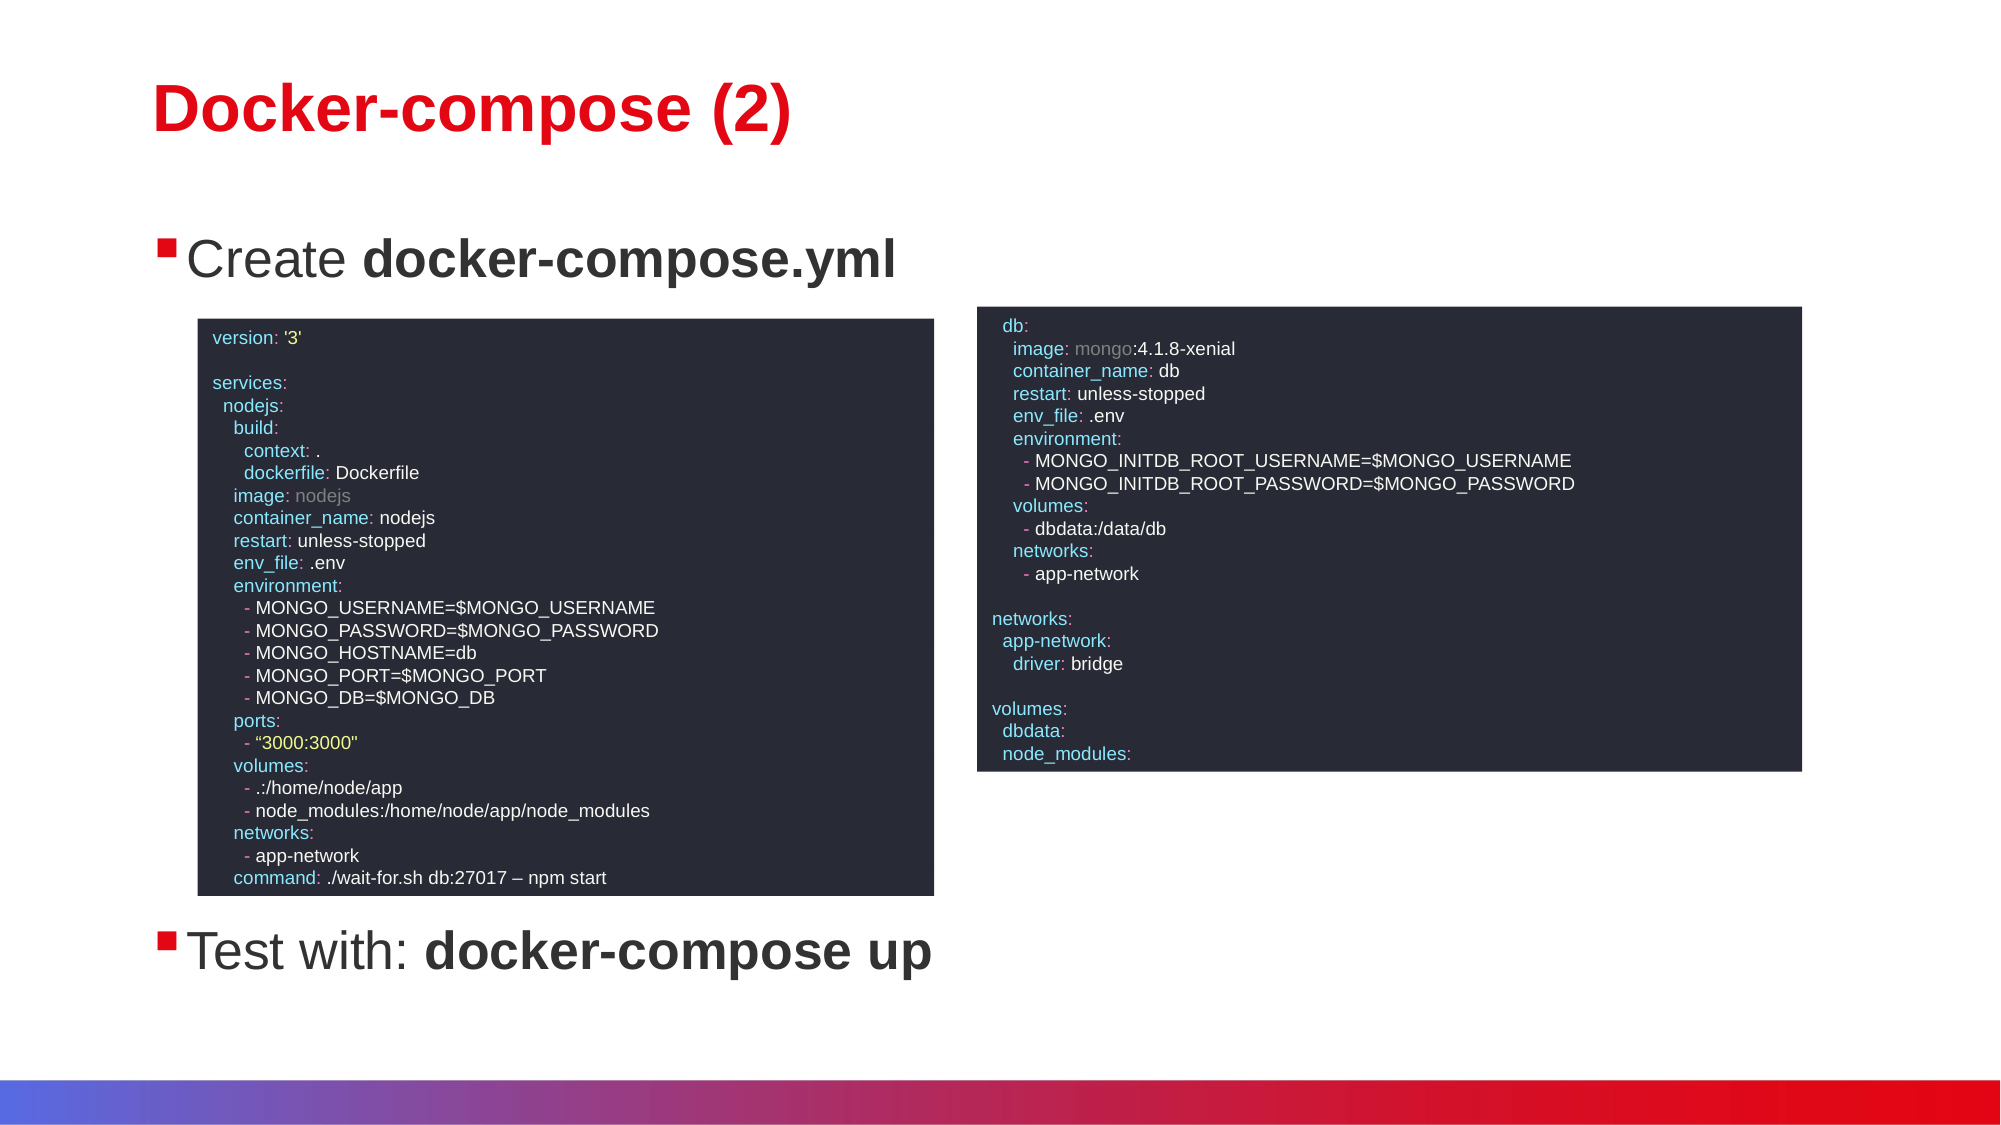

# Docker-compose (2)
Create docker-compose.yml

Test with: docker-compose up

version: '3'
services:
  nodejs:
    build:
      context: .
      dockerfile: Dockerfile
    image: nodejs
    container_name: nodejs
    restart: unless-stopped
    env_file: .env
    environment:
      - MONGO_USERNAME=$MONGO_USERNAME
      - MONGO_PASSWORD=$MONGO_PASSWORD
      - MONGO_HOSTNAME=db
      - MONGO_PORT=$MONGO_PORT
      - MONGO_DB=$MONGO_DB
    ports:
      - “3000:3000"
    volumes:
      - .:/home/node/app
      - node_modules:/home/node/app/node_modules
    networks:
      - app-network
    command: ./wait-for.sh db:27017 – npm start
  db:
    image: mongo:4.1.8-xenial
    container_name: db
    restart: unless-stopped
    env_file: .env
    environment:
      - MONGO_INITDB_ROOT_USERNAME=$MONGO_USERNAME
      - MONGO_INITDB_ROOT_PASSWORD=$MONGO_PASSWORD
    volumes:
      - dbdata:/data/db
    networks:
      - app-network
networks:
  app-network:
    driver: bridge
volumes:
  dbdata:
  node_modules: